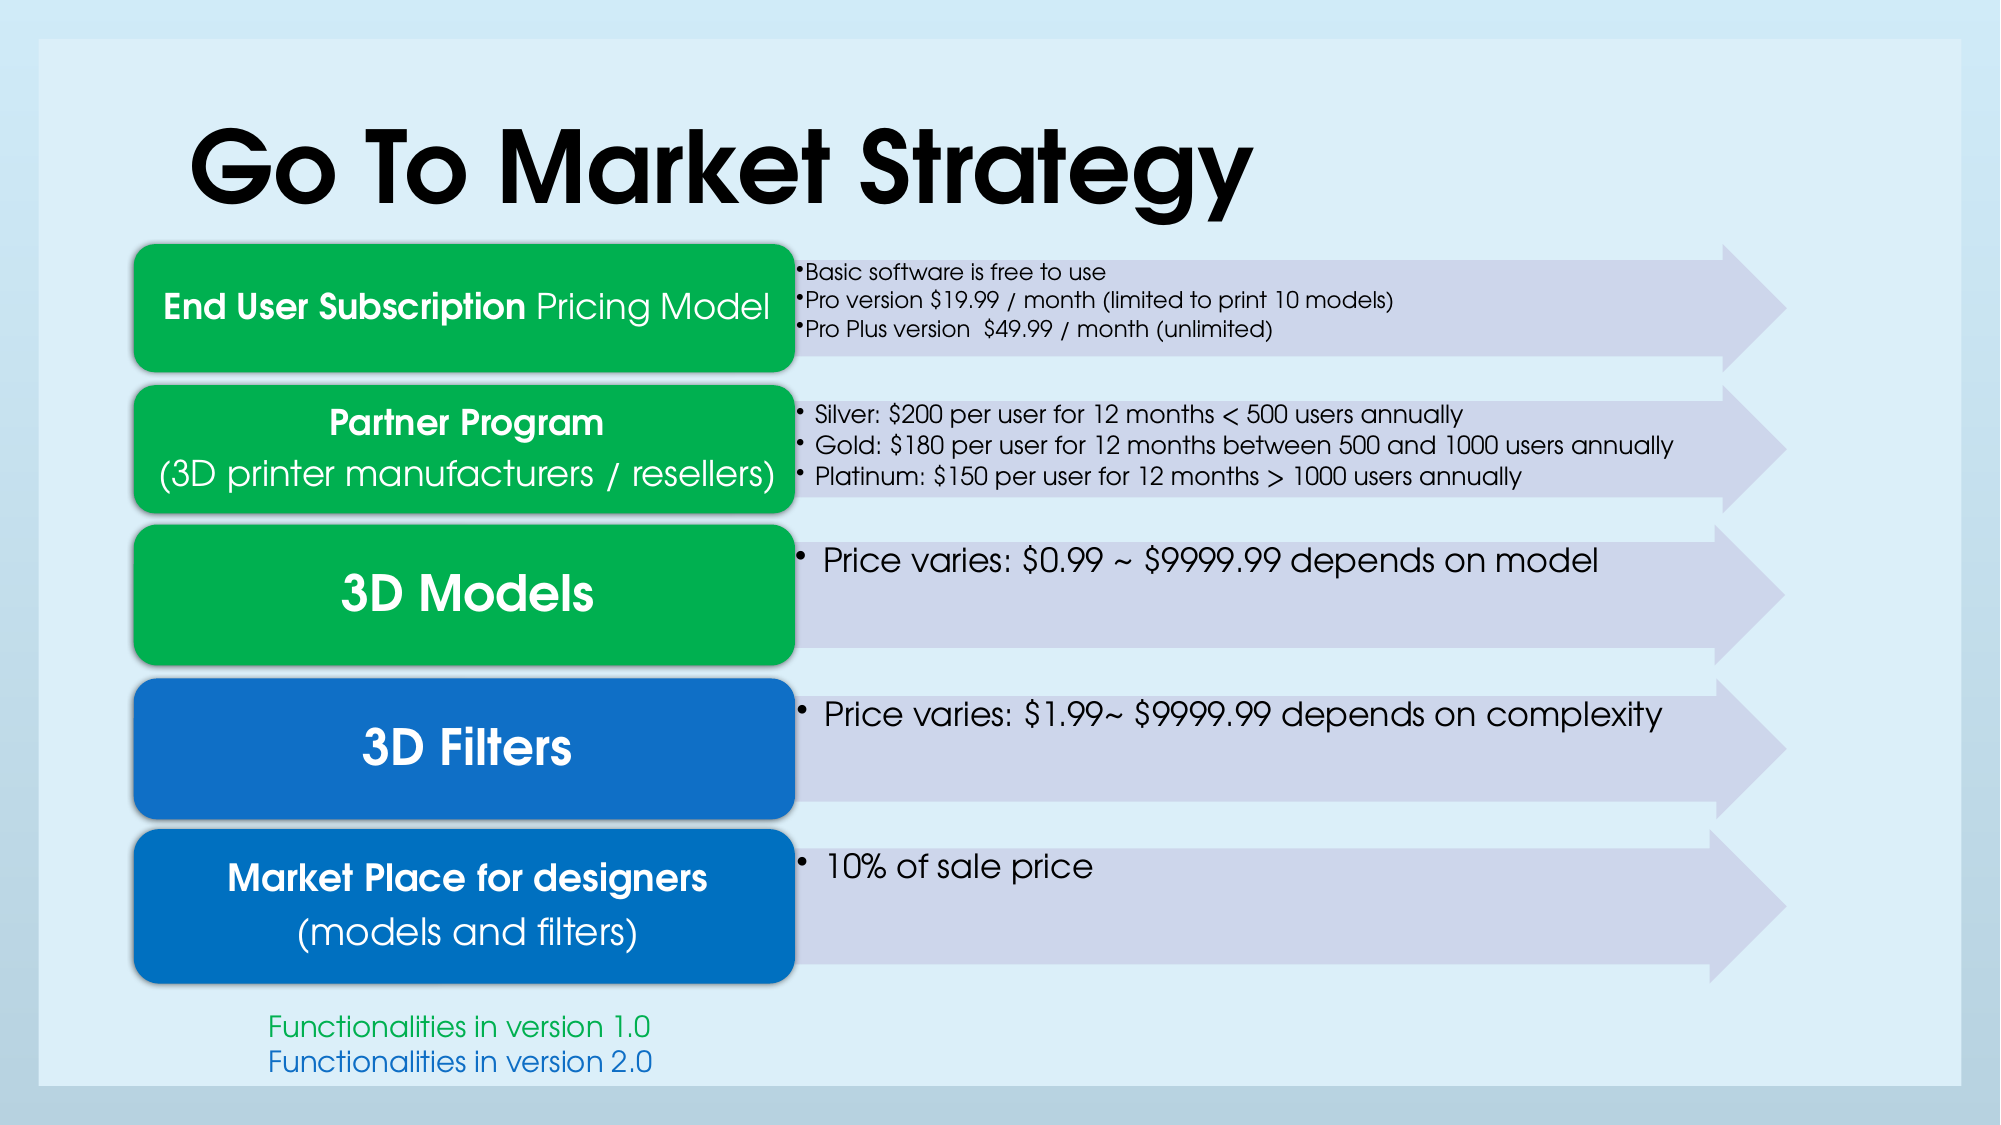

# Go To Market Strategy
Basic software is free to use
Pro version $19.99 / month (limited to print 10 models)
Pro Plus version  $49.99 / month (unlimited)
End User Subscription Pricing Model
Silver: $200 per user for 12 months < 500 users annually
Gold: $180 per user for 12 months between 500 and 1000 users annually
Platinum: $150 per user for 12 months > 1000 users annually
Partner Program
(3D printer manufacturers / resellers)
Price varies: $1.99~ $9999.99 depends on complexity
3D Filters
Price varies: $0.99 ~ $9999.99 depends on model
3D Models
10% of sale price
Market Place for designers
(models and filters)
Functionalities in version 1.0
Functionalities in version 2.0